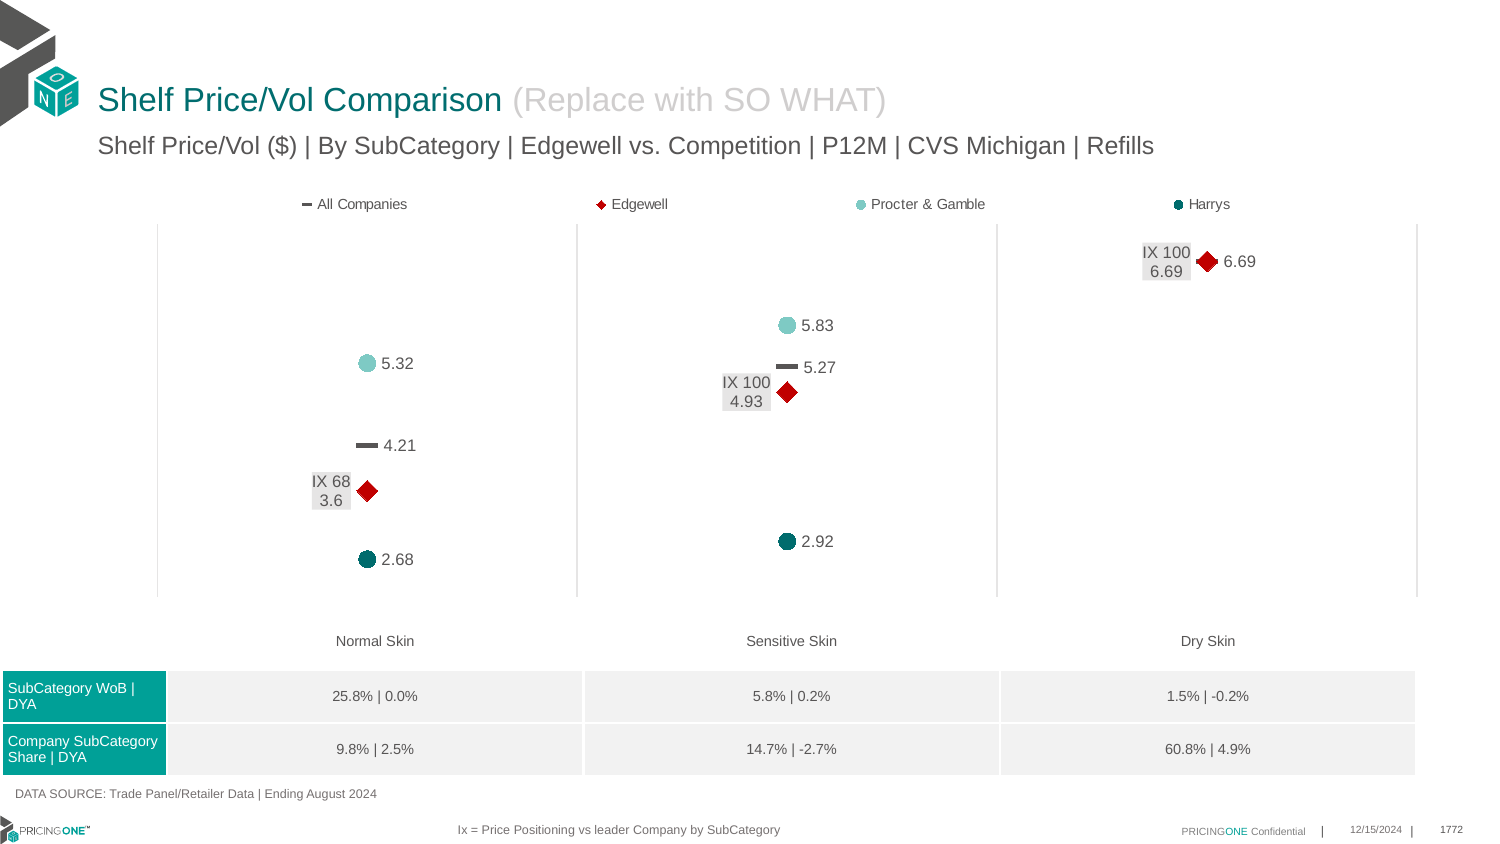

# Shelf Price/Vol Comparison (Replace with SO WHAT)
Shelf Price/Vol ($) | By SubCategory | Edgewell vs. Competition | P12M | CVS Michigan | Refills

### Chart

| Category | All Companies | Edgewell | Procter & Gamble | Harrys |
|---|---|---|---|---|
| IX 68 | 4.21 | 3.6 | 5.32 | 2.68 |
| IX 100 | 5.27 | 4.93 | 5.83 | 2.92 |
| IX 100 | 6.69 | 6.69 | None | None |
|  | Normal Skin | Sensitive Skin | Dry Skin |
| --- | --- | --- | --- |
| SubCategory WoB | DYA | 25.8% | 0.0% | 5.8% | 0.2% | 1.5% | -0.2% |
| Company SubCategory Share | DYA | 9.8% | 2.5% | 14.7% | -2.7% | 60.8% | 4.9% |
DATA SOURCE: Trade Panel/Retailer Data | Ending August 2024
Ix = Price Positioning vs leader Company by SubCategory
12/15/2024
1772